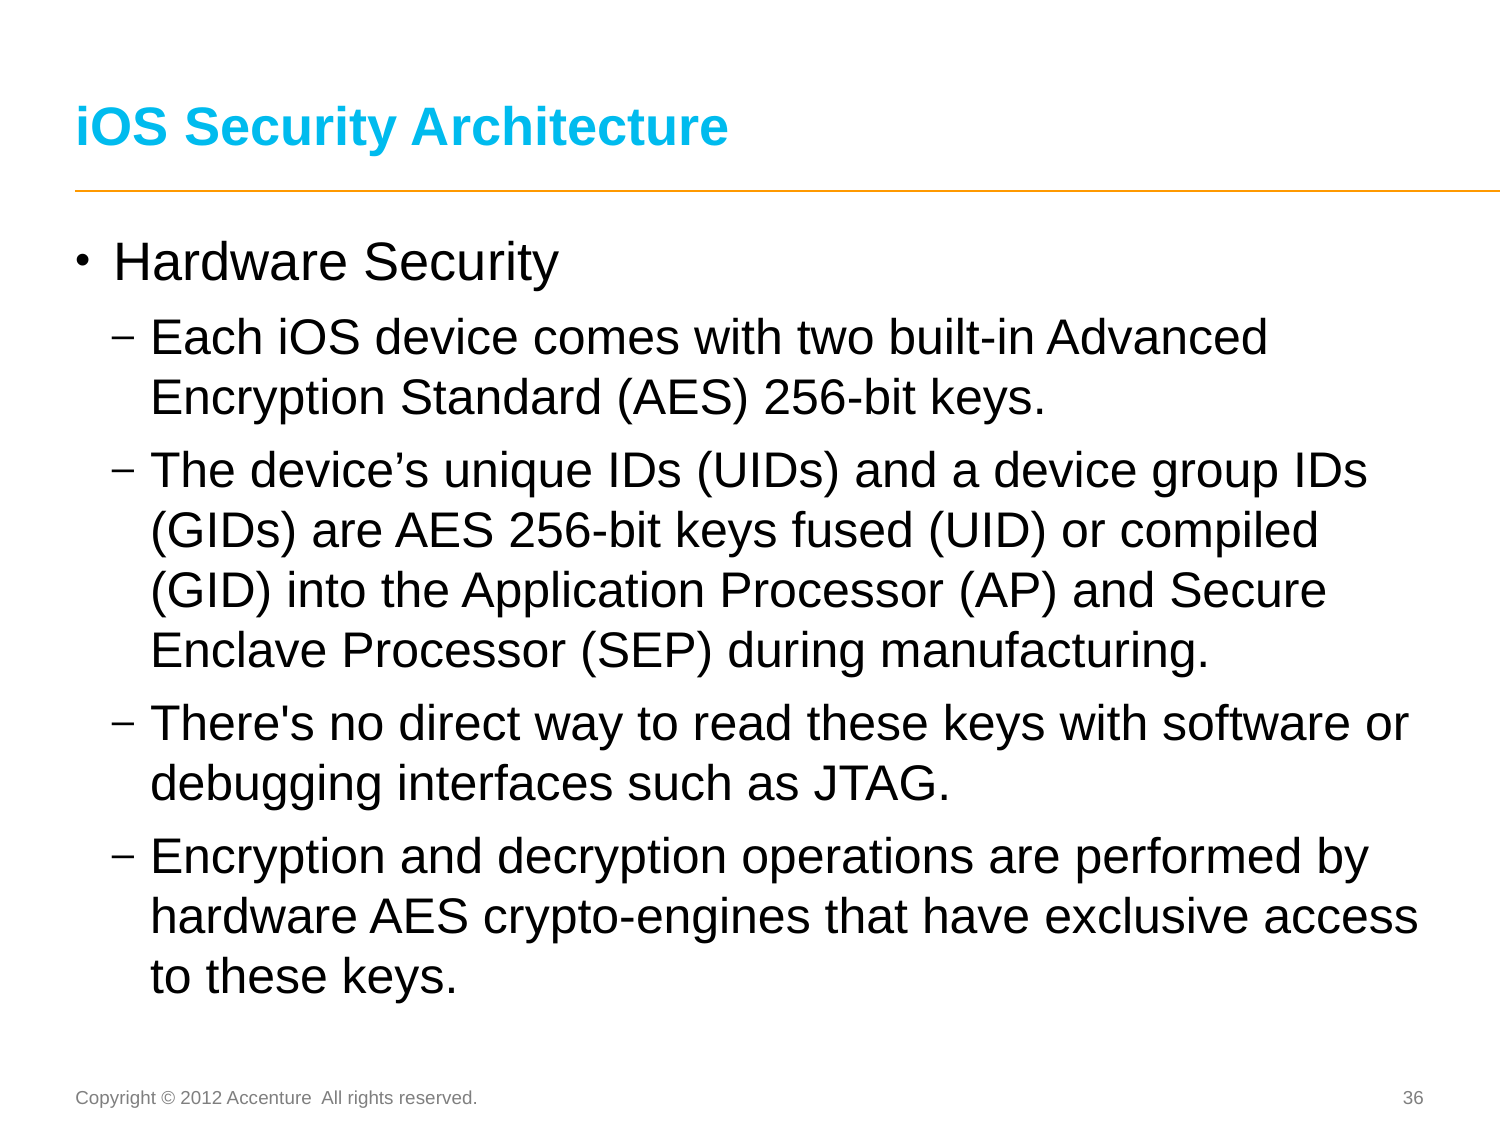

# iOS Security Architecture
Hardware Security
Each iOS device comes with two built-in Advanced Encryption Standard (AES) 256-bit keys.
The device’s unique IDs (UIDs) and a device group IDs (GIDs) are AES 256-bit keys fused (UID) or compiled (GID) into the Application Processor (AP) and Secure Enclave Processor (SEP) during manufacturing.
There's no direct way to read these keys with software or debugging interfaces such as JTAG.
Encryption and decryption operations are performed by hardware AES crypto-engines that have exclusive access to these keys.